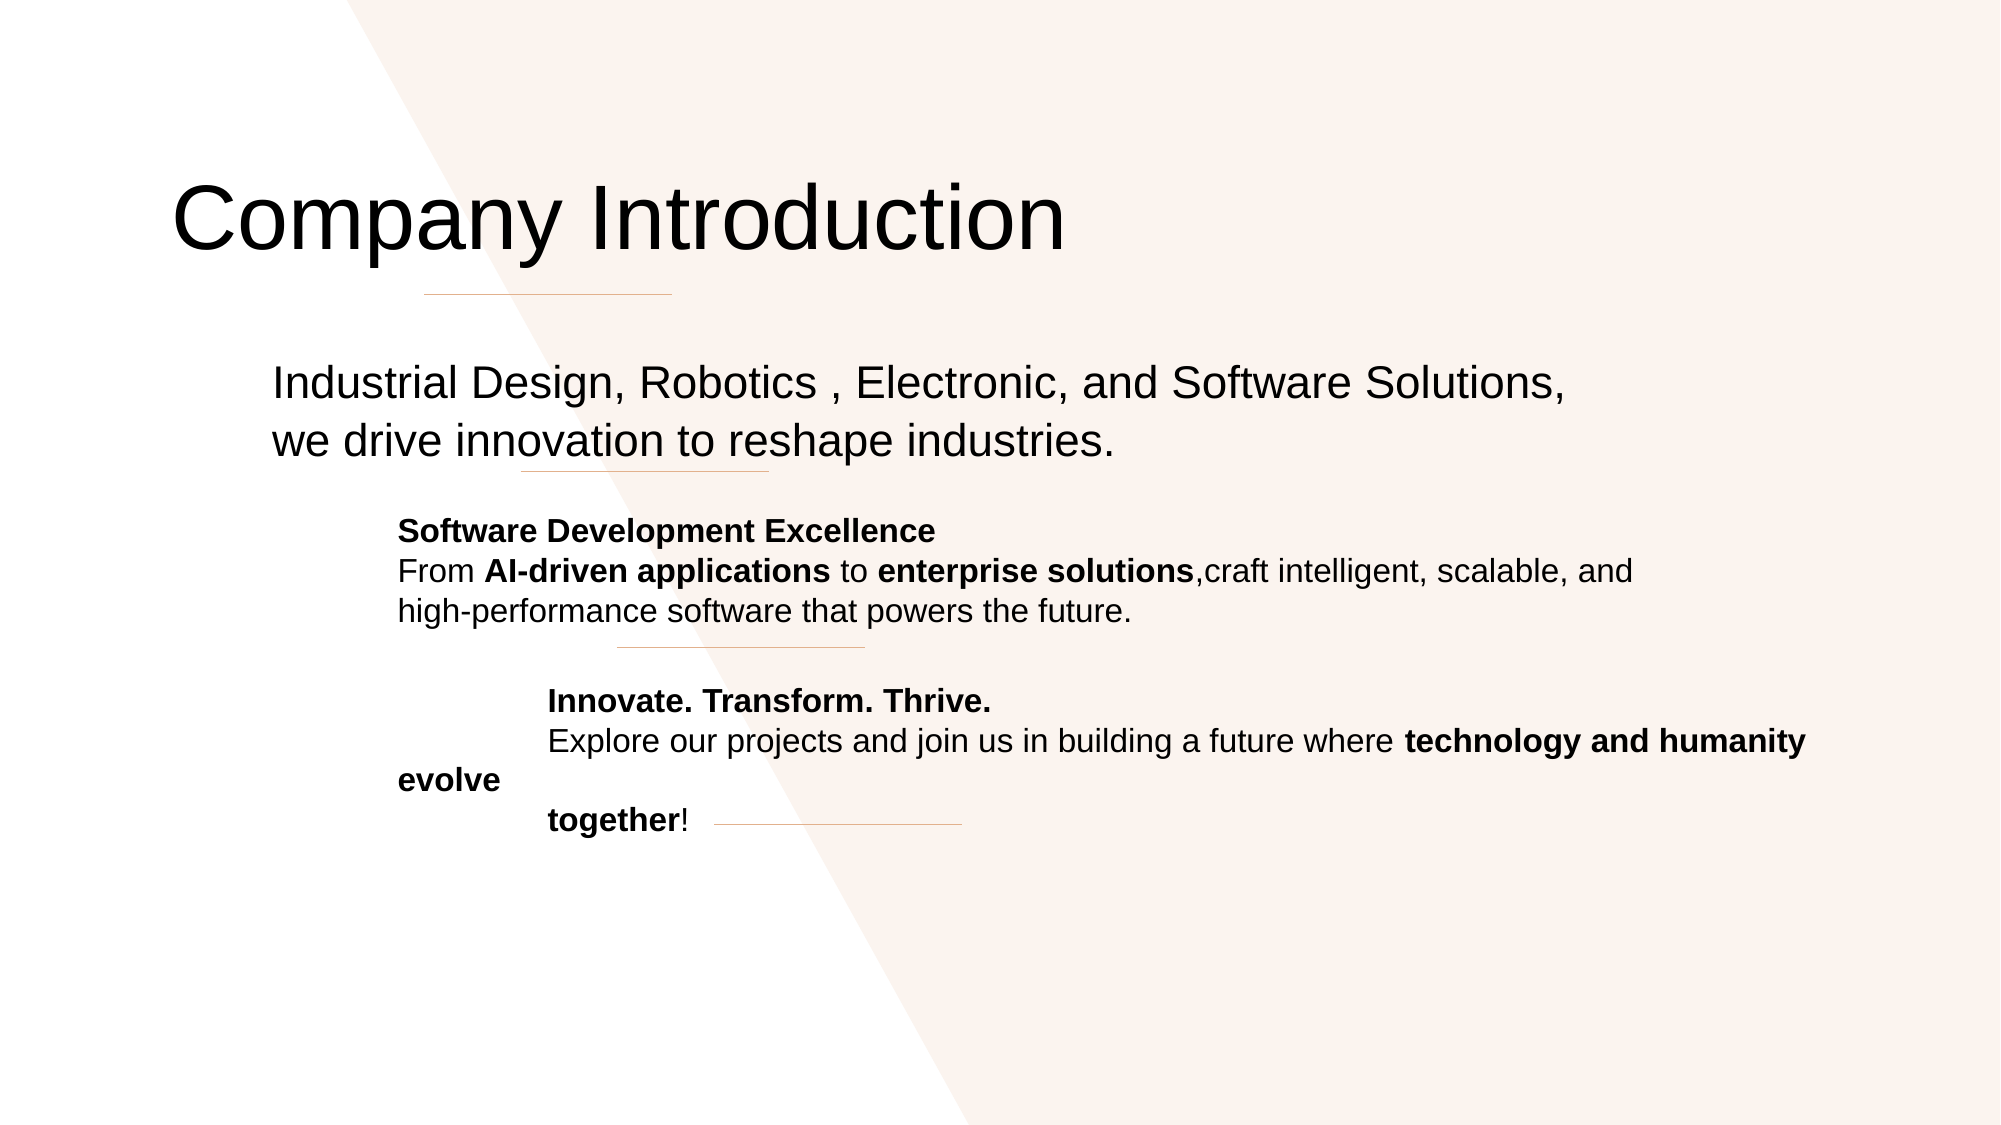

Company Introduction
Industrial Design, Robotics , Electronic, and Software Solutions,
we drive innovation to reshape industries.
Software Development Excellence
From AI-driven applications to enterprise solutions,craft intelligent, scalable, and
high-performance software that powers the future.

	Innovate. Transform. Thrive.
	Explore our projects and join us in building a future where technology and humanity evolve
	together!